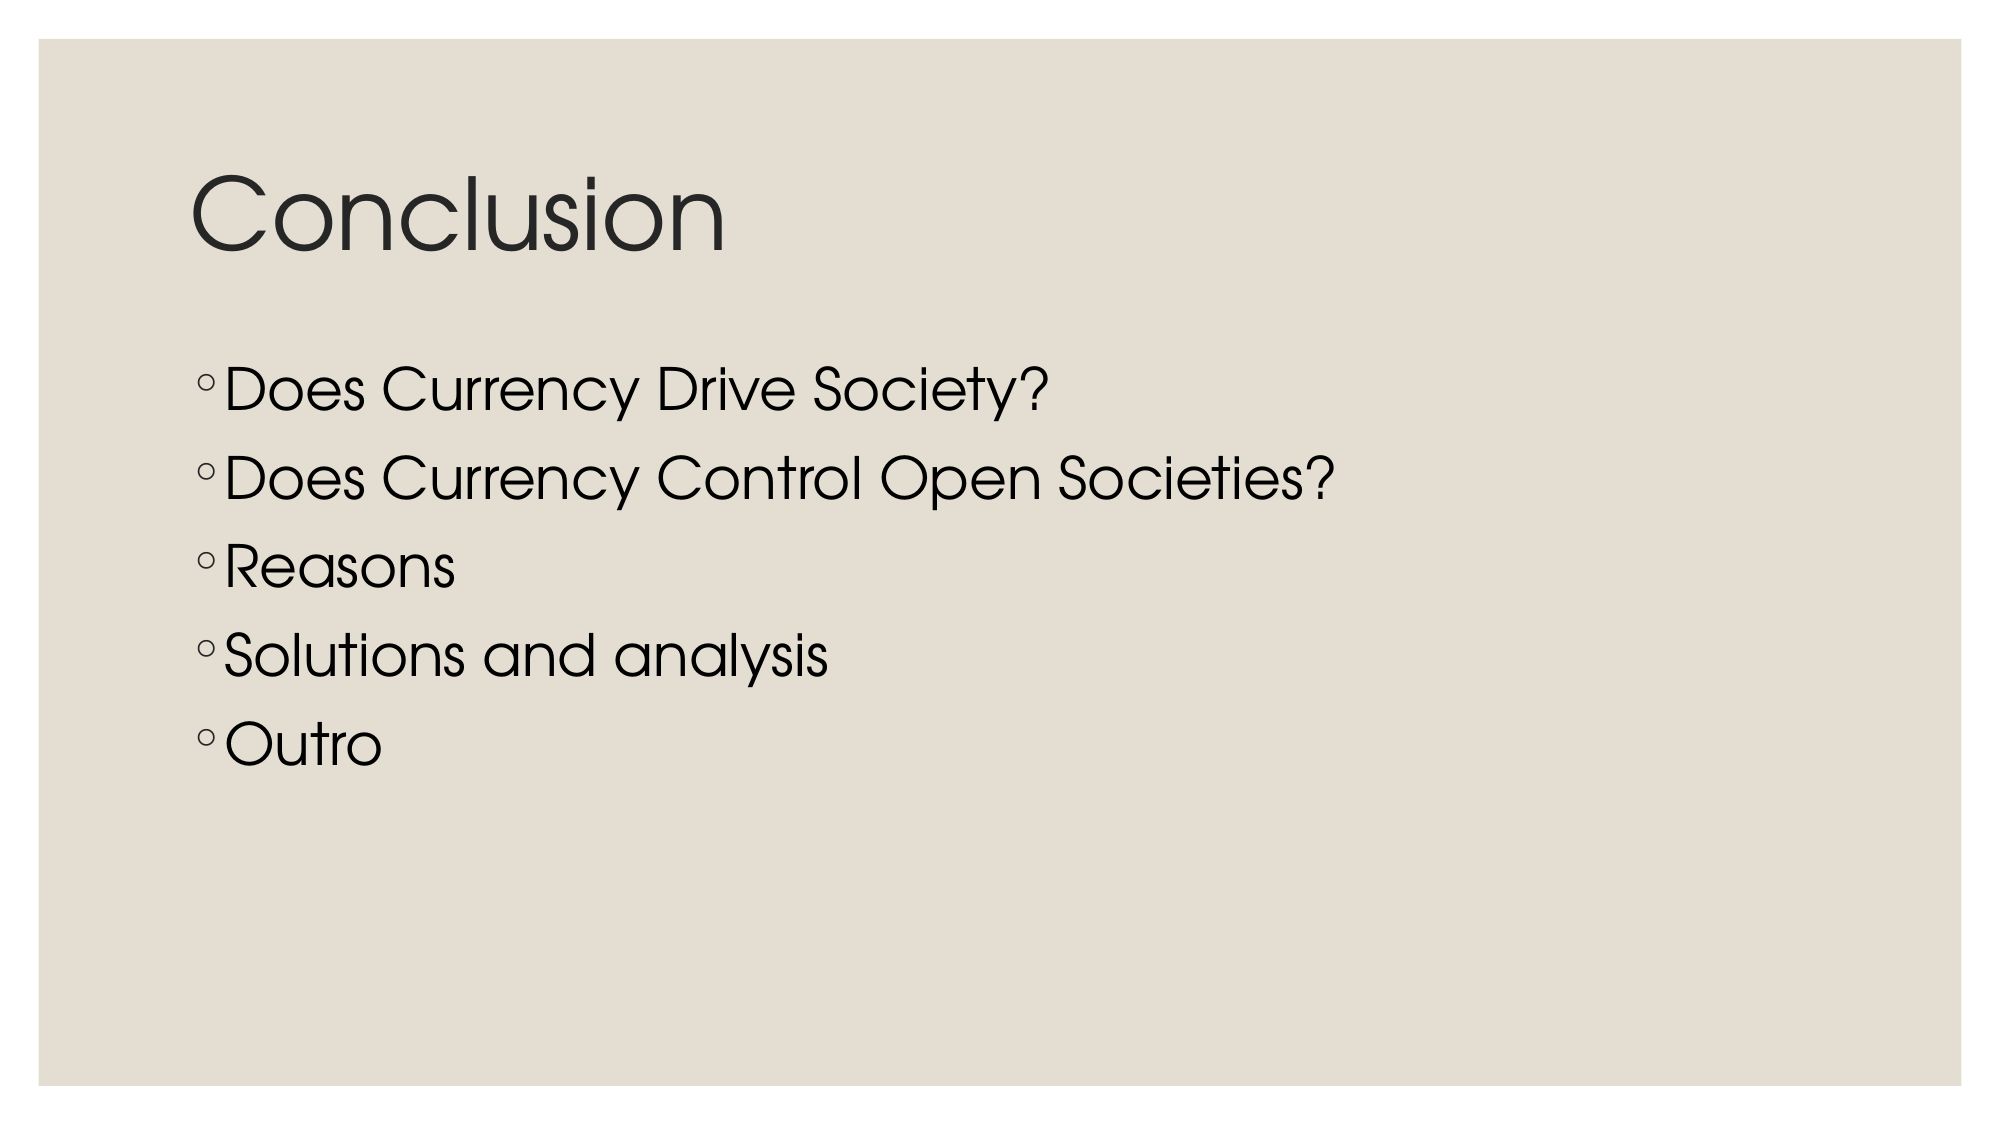

# Conclusion
Does Currency Drive Society?
Does Currency Control Open Societies?
Reasons
Solutions and analysis
Outro